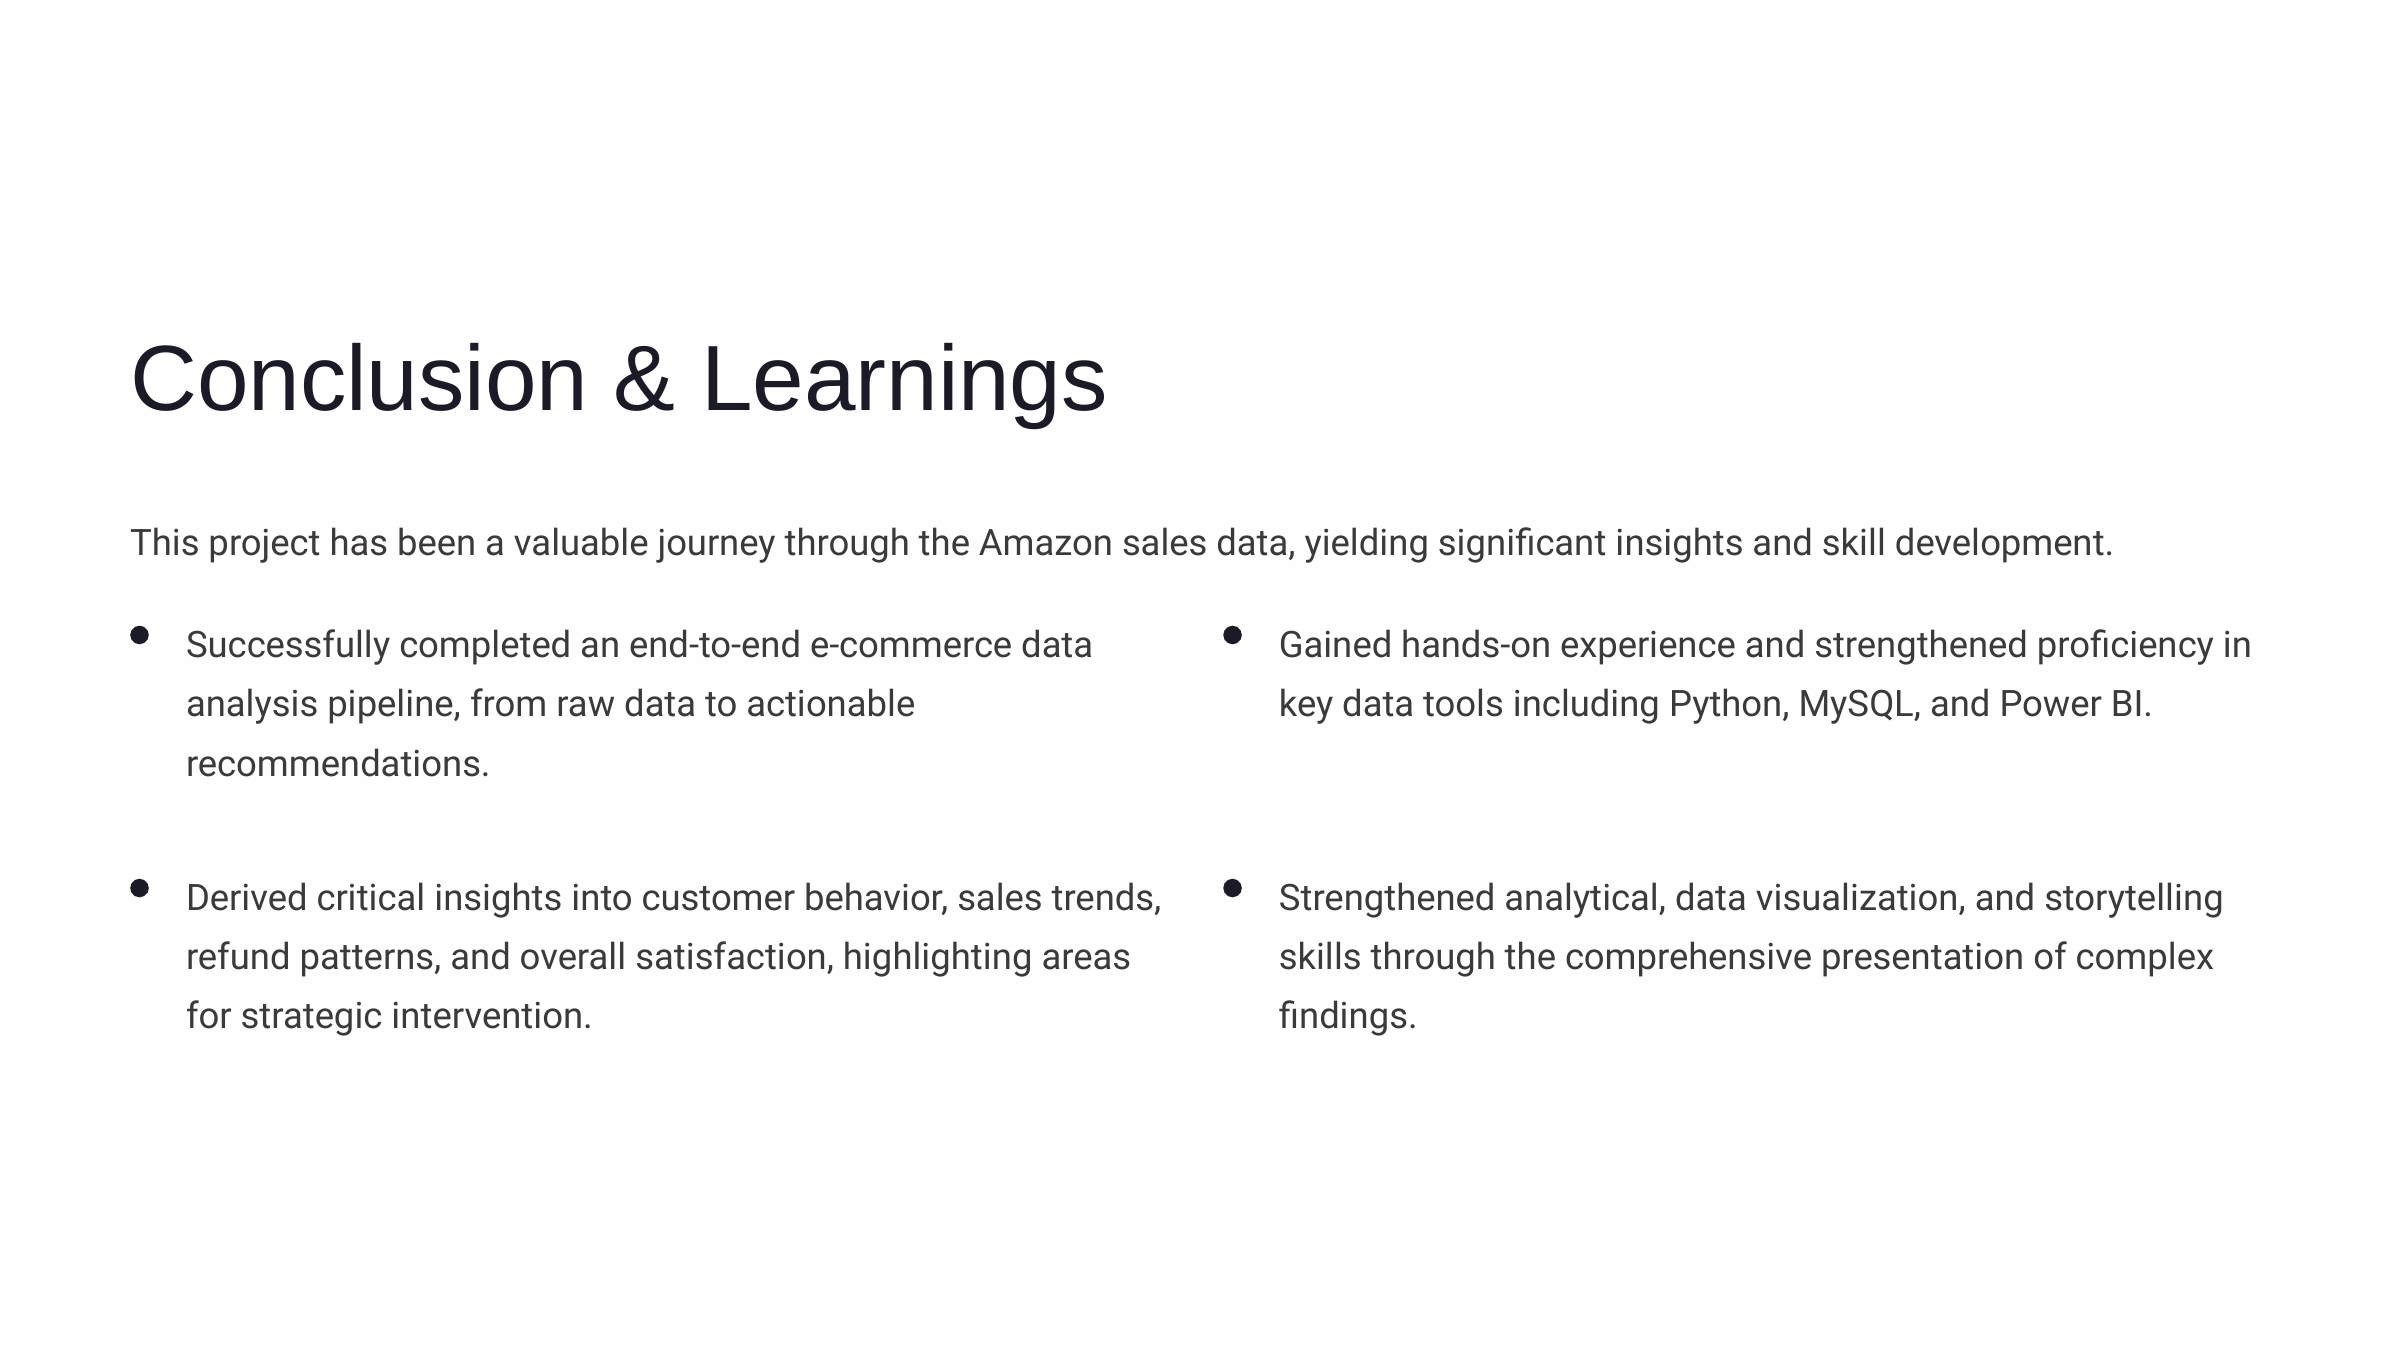

Conclusion & Learnings
This project has been a valuable journey through the Amazon sales data, yielding significant insights and skill development.
Successfully completed an end-to-end e-commerce data analysis pipeline, from raw data to actionable recommendations.
Gained hands-on experience and strengthened proficiency in key data tools including Python, MySQL, and Power BI.

Derived critical insights into customer behavior, sales trends, refund patterns, and overall satisfaction, highlighting areas for strategic intervention.
Strengthened analytical, data visualization, and storytelling skills through the comprehensive presentation of complex findings.